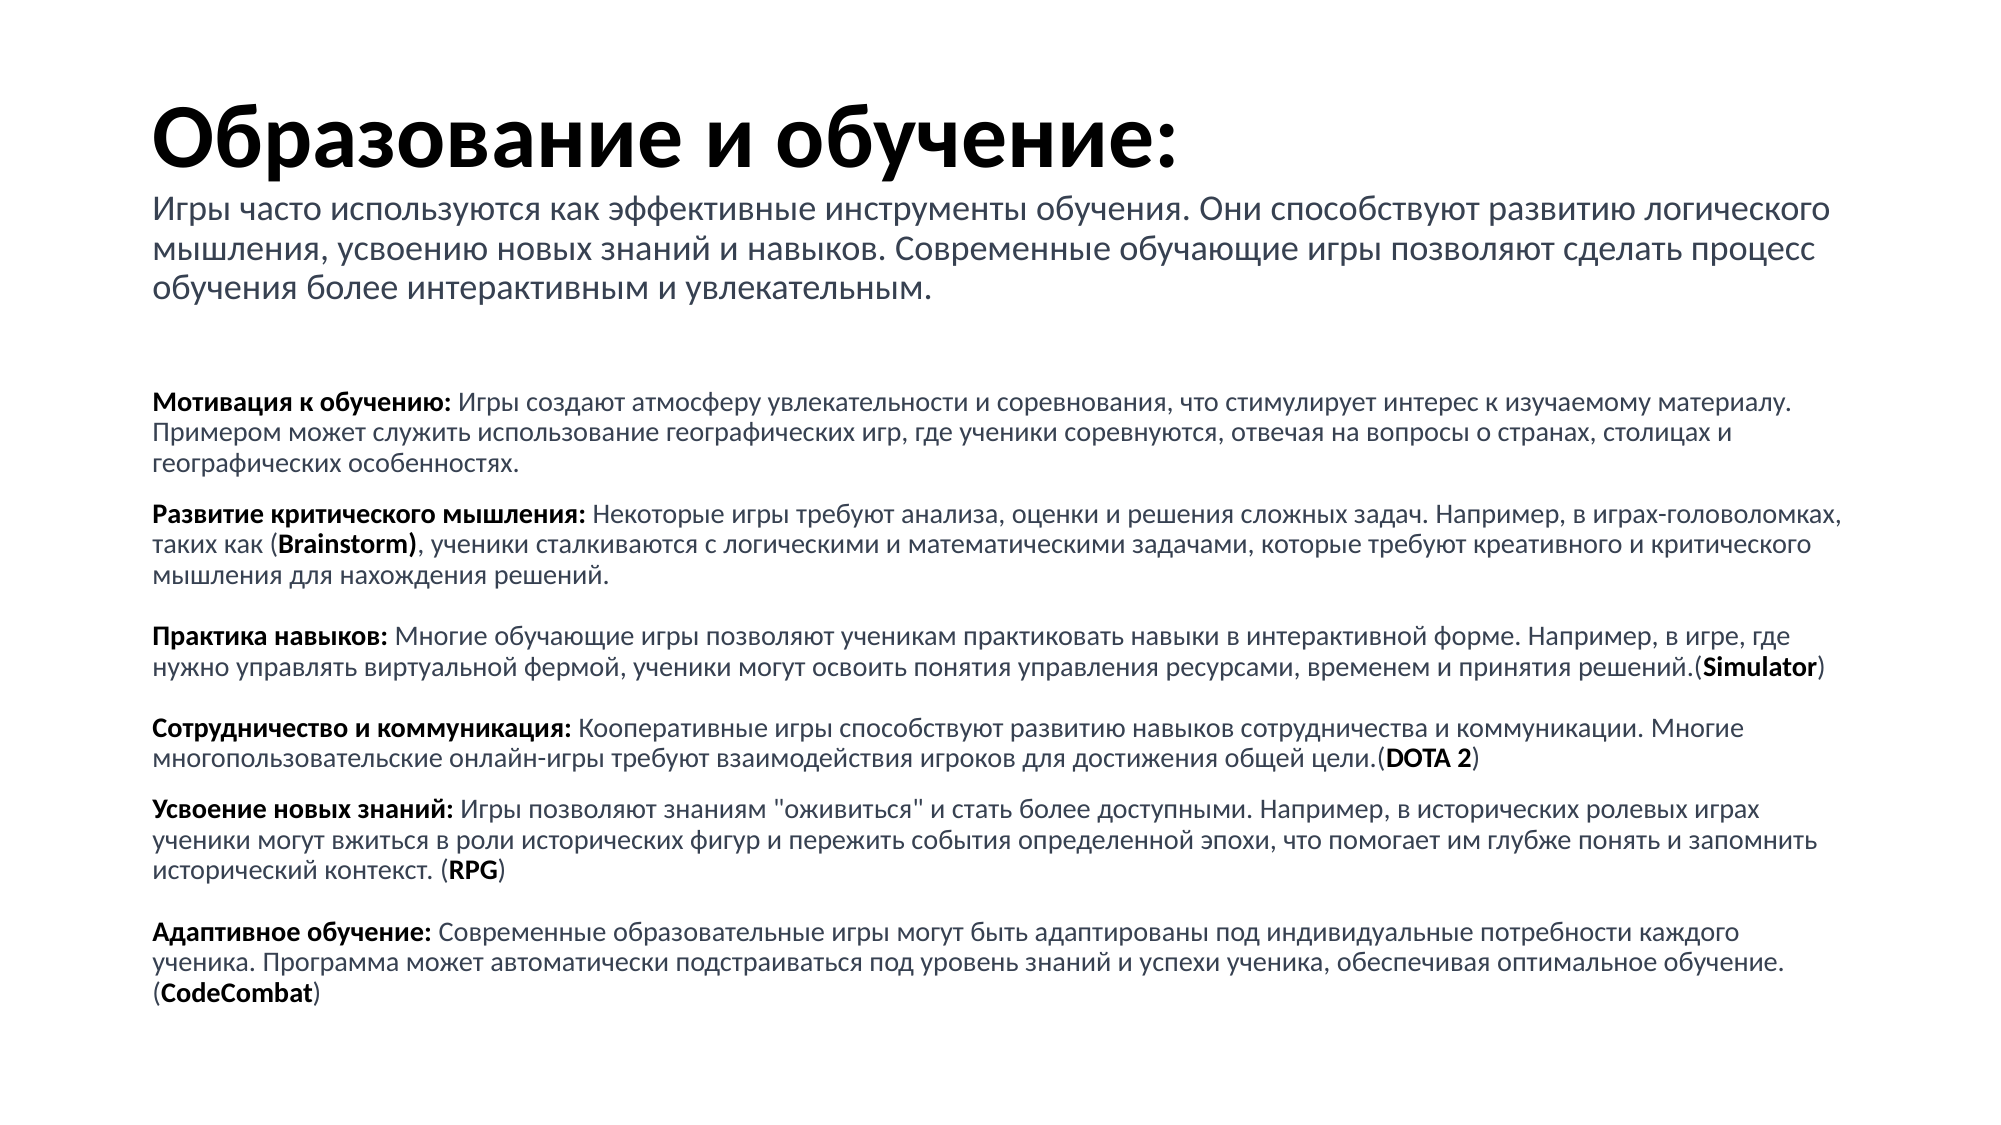

# Образование и обучение:
Игры часто используются как эффективные инструменты обучения. Они способствуют развитию логического мышления, усвоению новых знаний и навыков. Современные обучающие игры позволяют сделать процесс обучения более интерактивным и увлекательным.

Мотивация к обучению: Игры создают атмосферу увлекательности и соревнования, что стимулирует интерес к изучаемому материалу. Примером может служить использование географических игр, где ученики соревнуются, отвечая на вопросы о странах, столицах и географических особенностях.
Развитие критического мышления: Некоторые игры требуют анализа, оценки и решения сложных задач. Например, в играх-головоломках, таких как (Brainstorm), ученики сталкиваются с логическими и математическими задачами, которые требуют креативного и критического мышления для нахождения решений.
Практика навыков: Многие обучающие игры позволяют ученикам практиковать навыки в интерактивной форме. Например, в игре, где нужно управлять виртуальной фермой, ученики могут освоить понятия управления ресурсами, временем и принятия решений.(Simulator)
Сотрудничество и коммуникация: Кооперативные игры способствуют развитию навыков сотрудничества и коммуникации. Многие многопользовательские онлайн-игры требуют взаимодействия игроков для достижения общей цели.(DOTA 2)
Усвоение новых знаний: Игры позволяют знаниям "оживиться" и стать более доступными. Например, в исторических ролевых играх ученики могут вжиться в роли исторических фигур и пережить события определенной эпохи, что помогает им глубже понять и запомнить исторический контекст. (RPG)
Адаптивное обучение: Современные образовательные игры могут быть адаптированы под индивидуальные потребности каждого ученика. Программа может автоматически подстраиваться под уровень знаний и успехи ученика, обеспечивая оптимальное обучение. (CodeCombat)